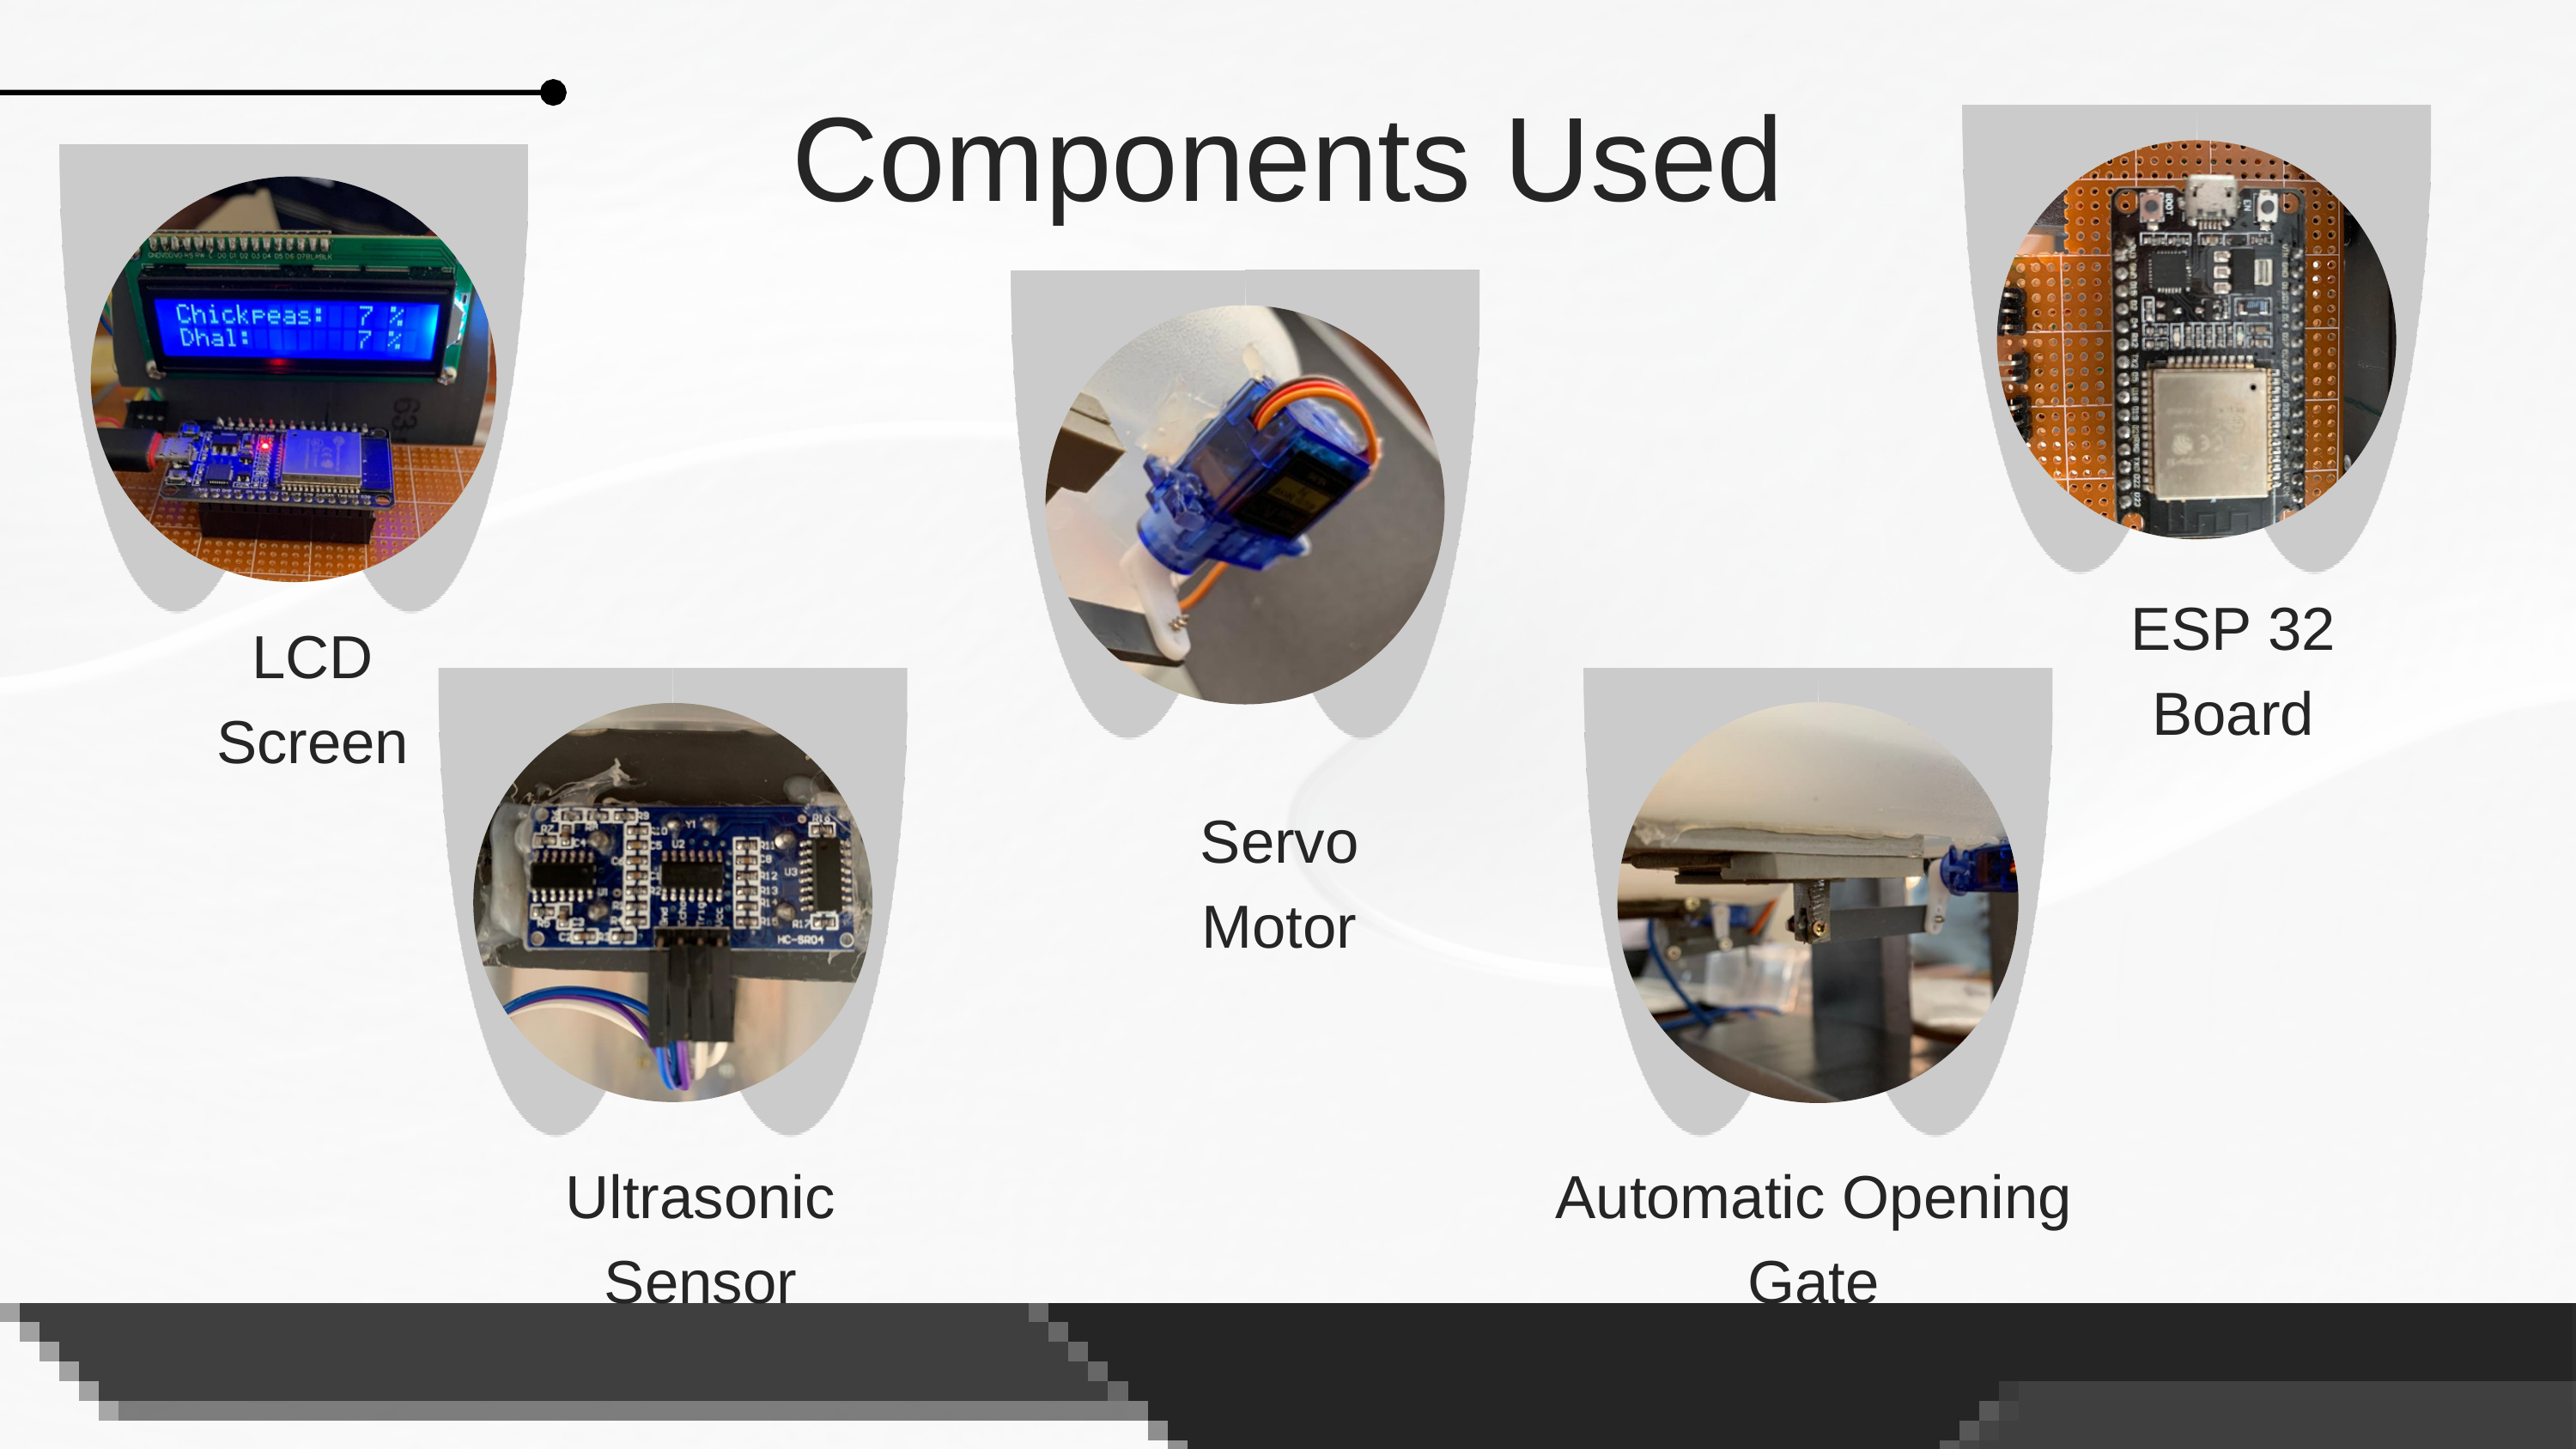

Components Used

ESP 32 Board
LCD Screen

Servo Motor
Ultrasonic Sensor
Automatic Opening Gate